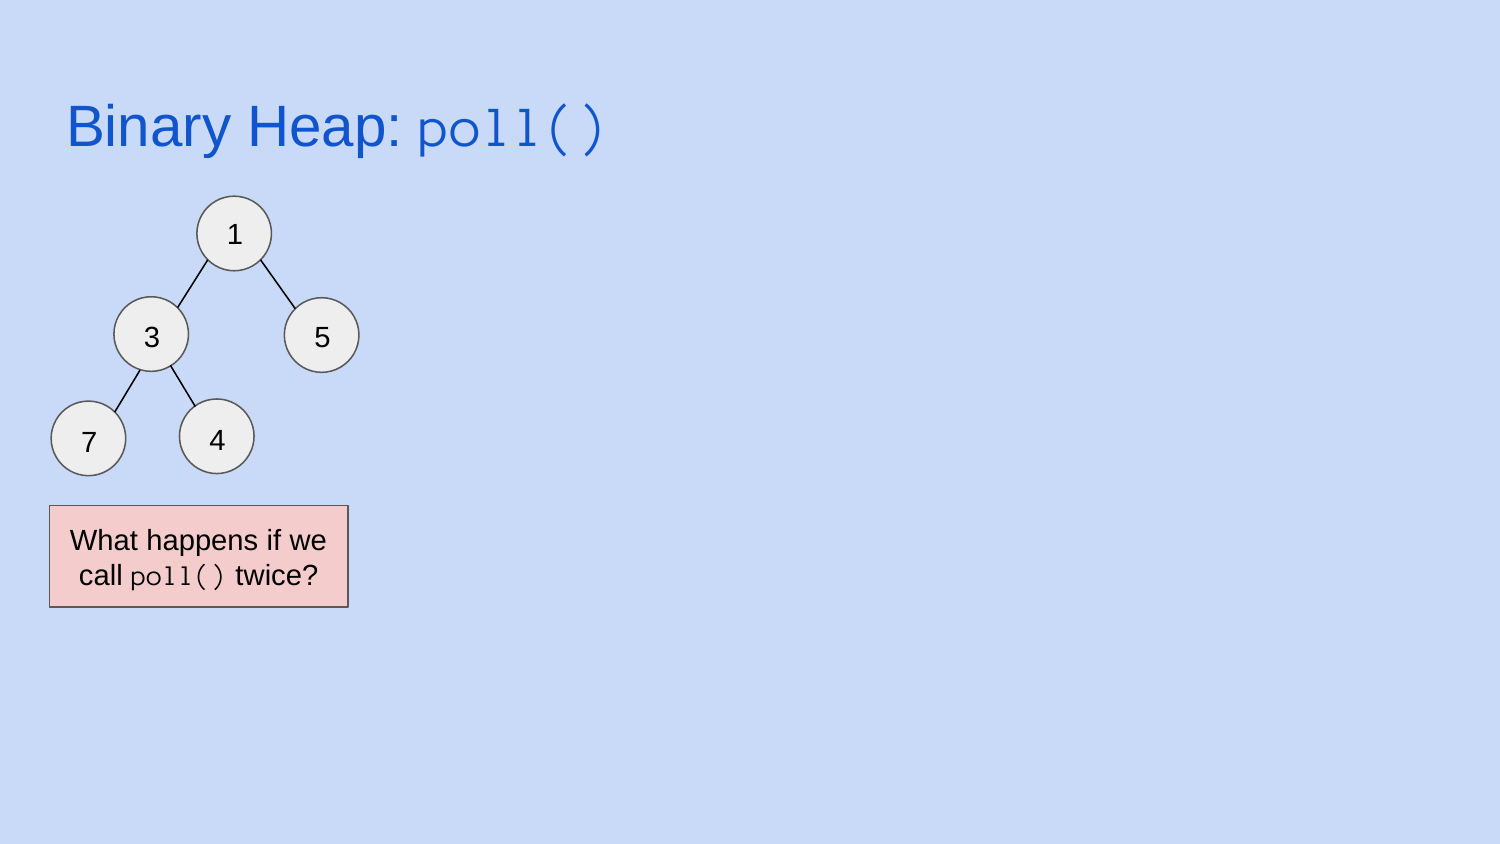

# Binary Heap: poll()

1

3
5

4
7
What happens if we call poll() twice?